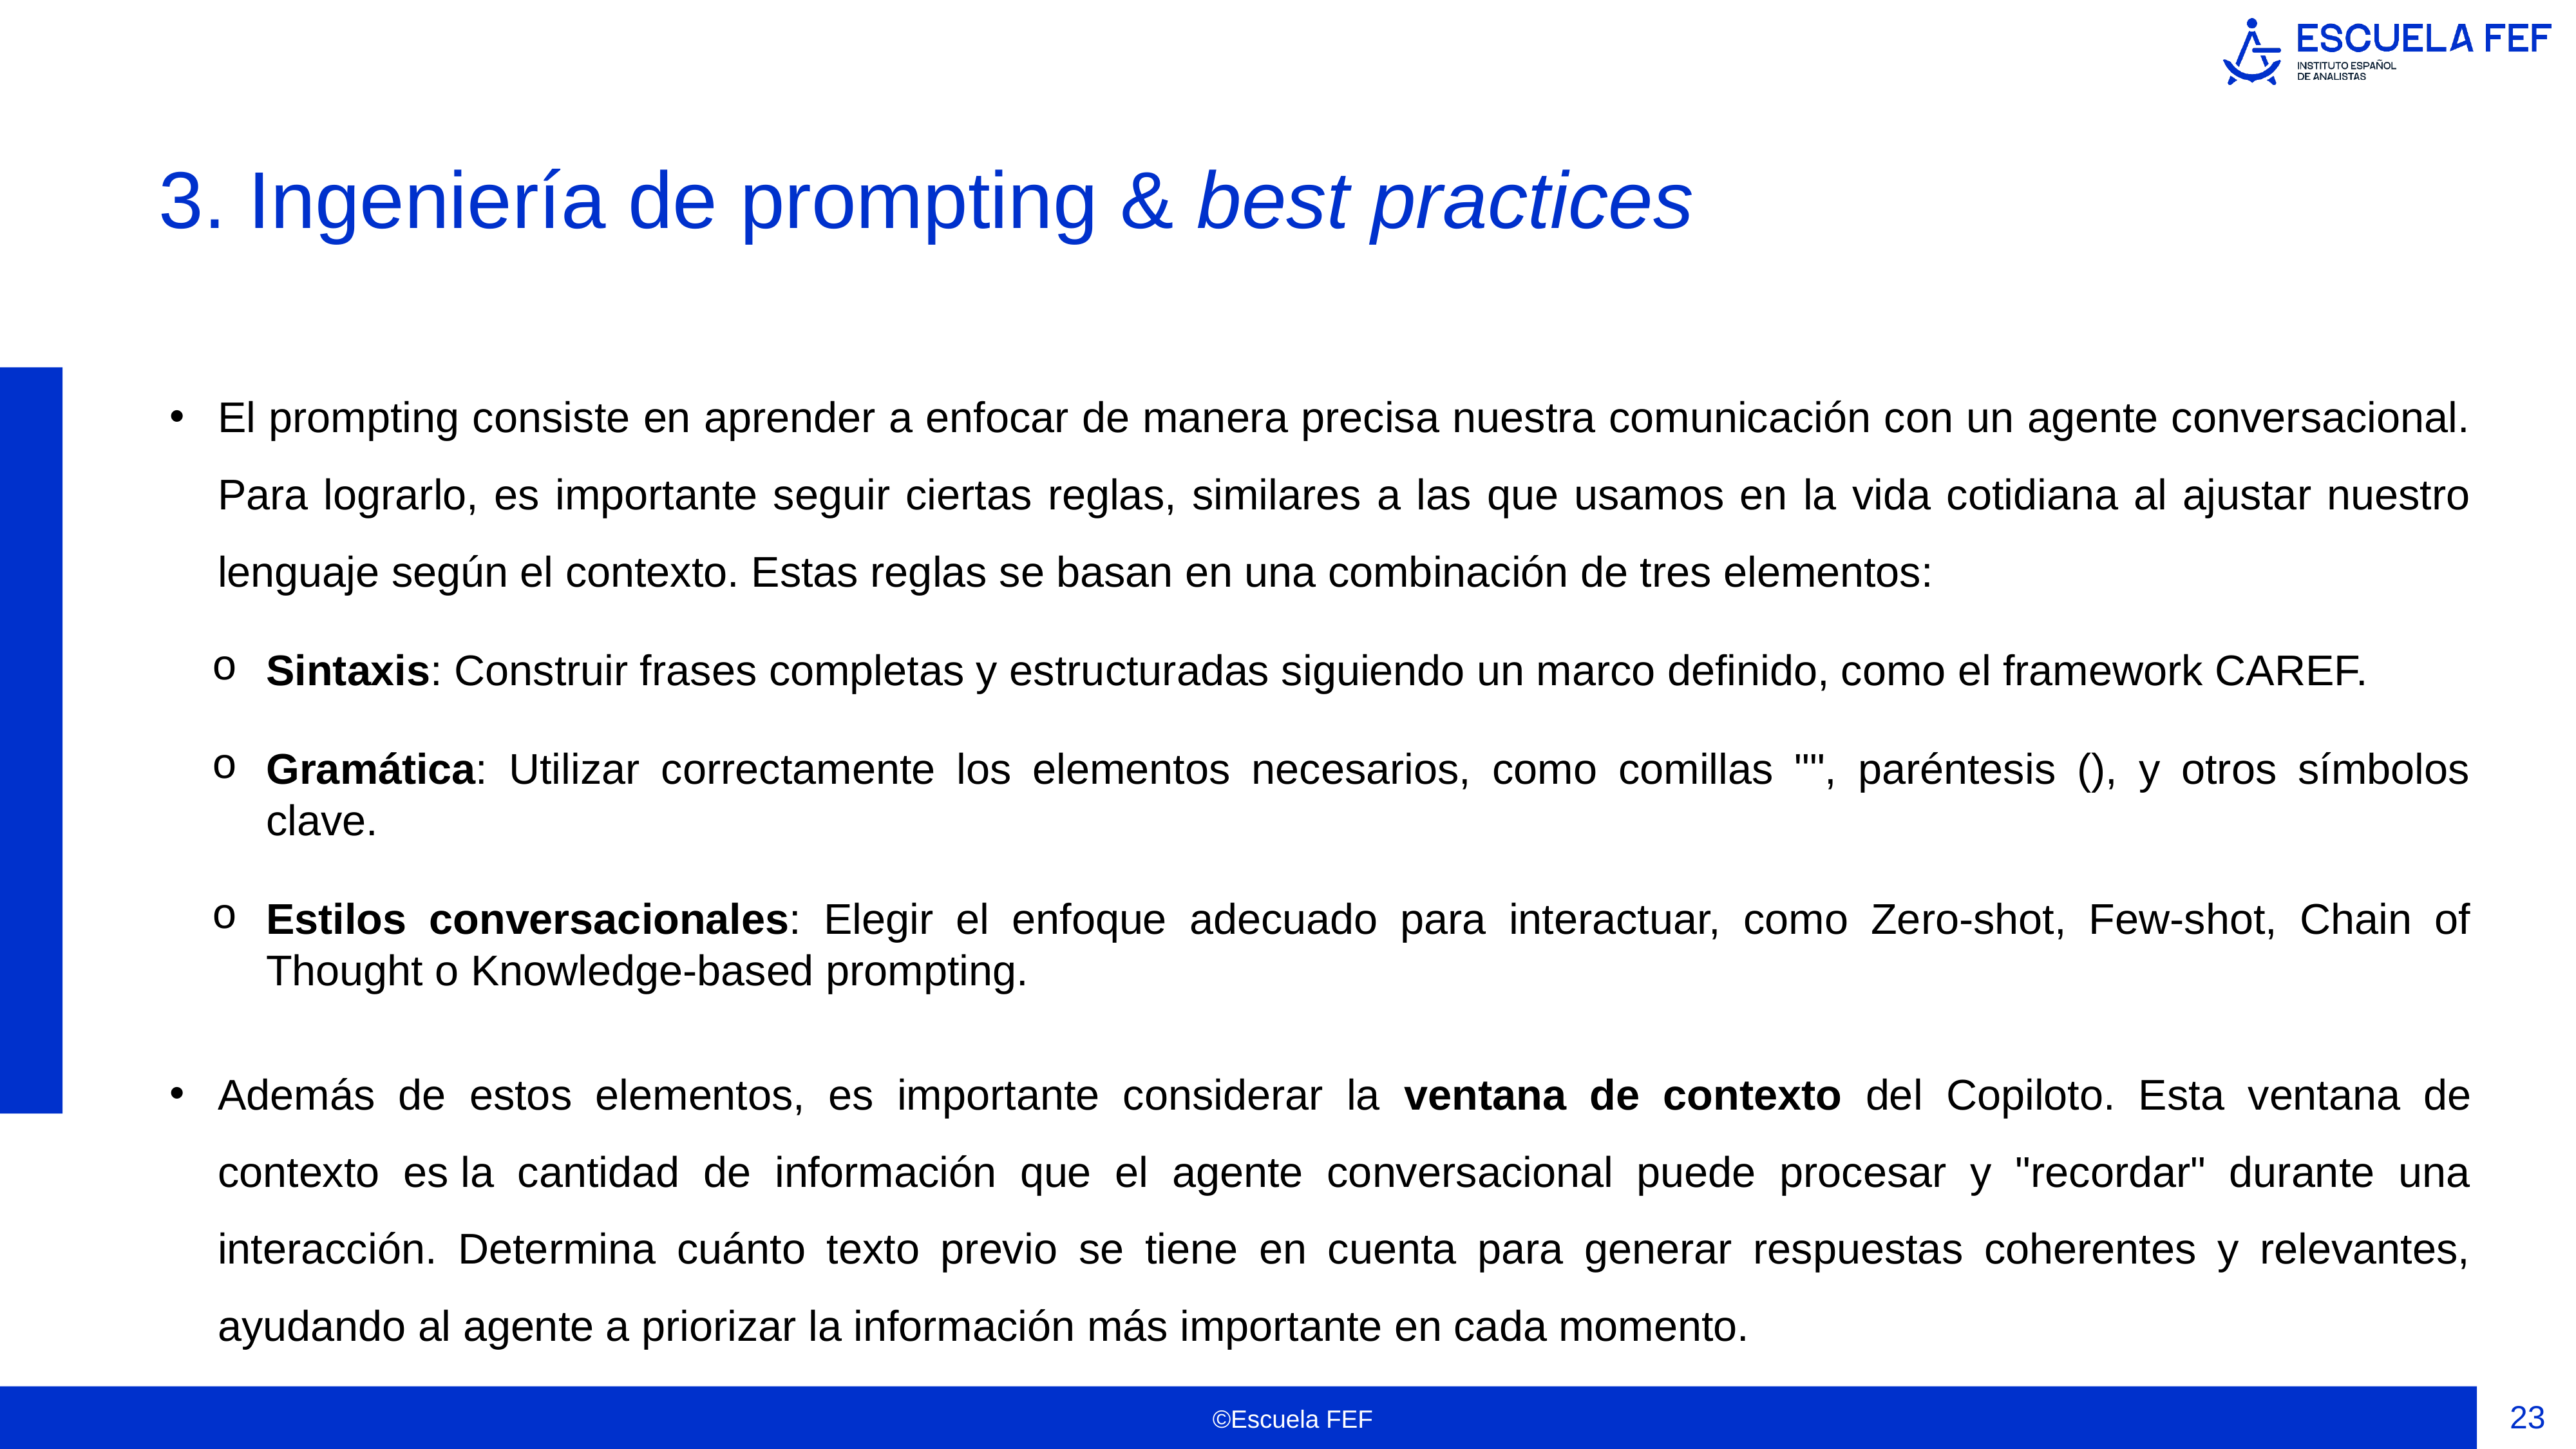

3. Ingeniería de prompting & best practices
El prompting consiste en aprender a enfocar de manera precisa nuestra comunicación con un agente conversacional. Para lograrlo, es importante seguir ciertas reglas, similares a las que usamos en la vida cotidiana al ajustar nuestro lenguaje según el contexto. Estas reglas se basan en una combinación de tres elementos:
Sintaxis: Construir frases completas y estructuradas siguiendo un marco definido, como el framework CAREF.
Gramática: Utilizar correctamente los elementos necesarios, como comillas "", paréntesis (), y otros símbolos clave.
Estilos conversacionales: Elegir el enfoque adecuado para interactuar, como Zero-shot, Few-shot, Chain of Thought o Knowledge-based prompting.
Además de estos elementos, es importante considerar la ventana de contexto del Copiloto. Esta ventana de contexto es la cantidad de información que el agente conversacional puede procesar y "recordar" durante una interacción. Determina cuánto texto previo se tiene en cuenta para generar respuestas coherentes y relevantes, ayudando al agente a priorizar la información más importante en cada momento.